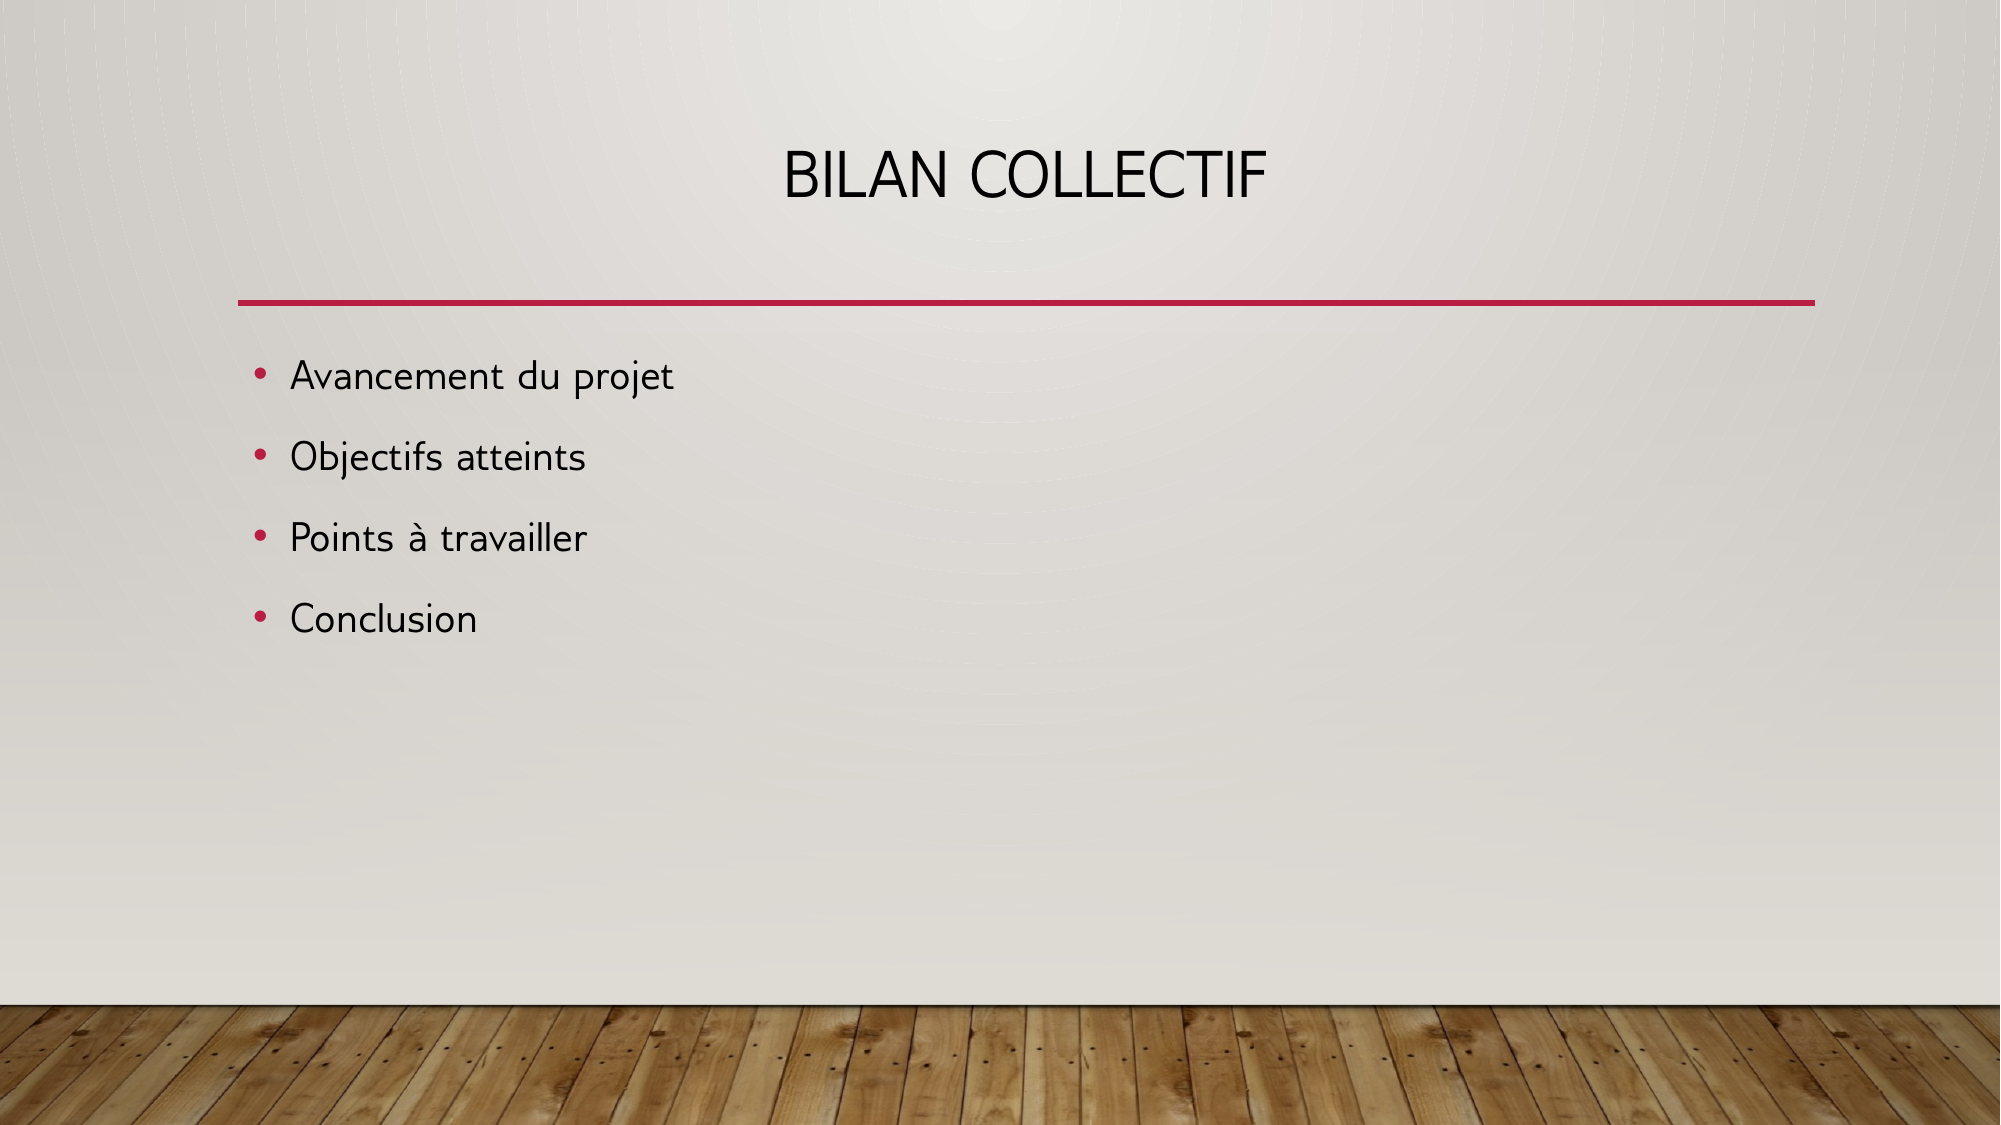

# Bilan collectif
Avancement du projet
Objectifs atteints
Points à travailler
Conclusion